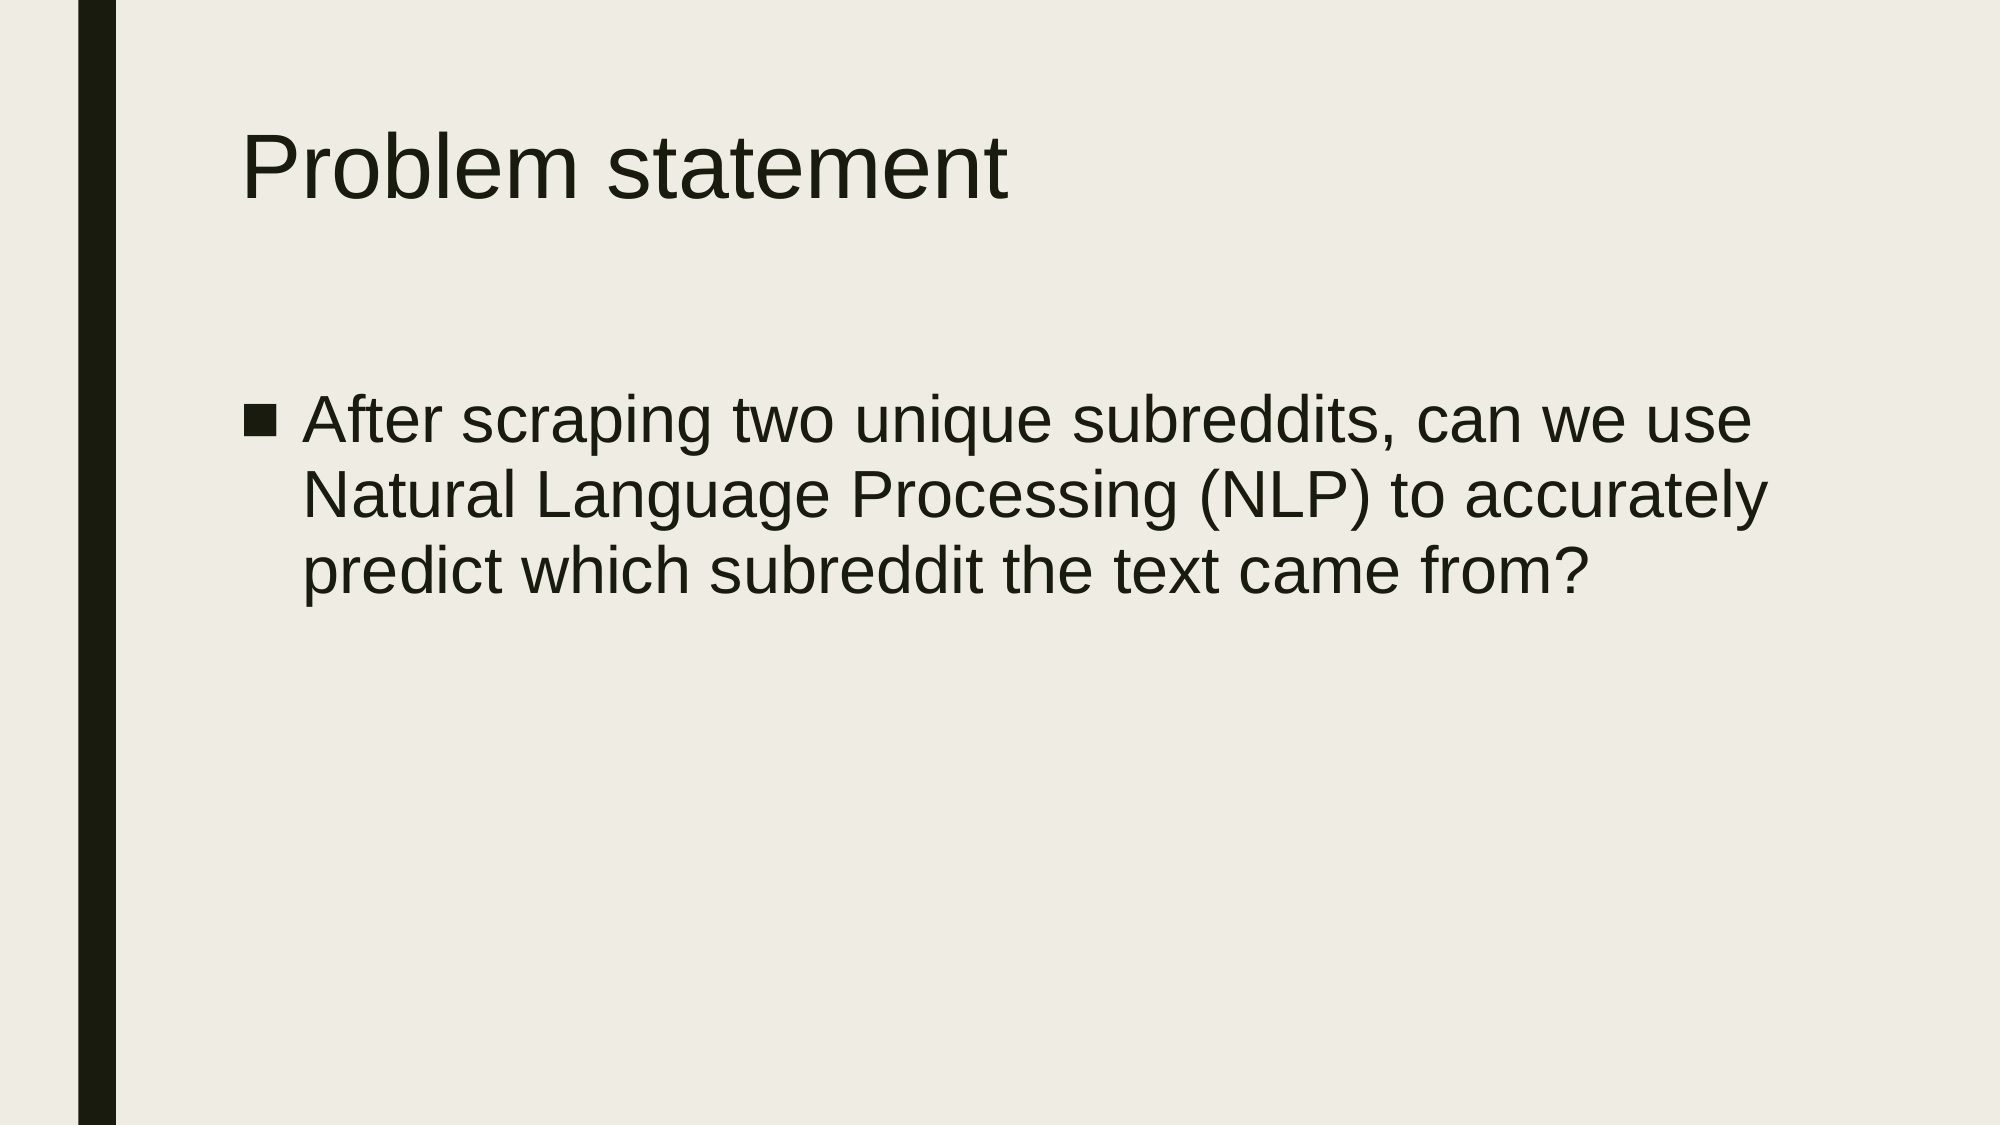

# Problem statement
After scraping two unique subreddits, can we use Natural Language Processing (NLP) to accurately predict which subreddit the text came from?